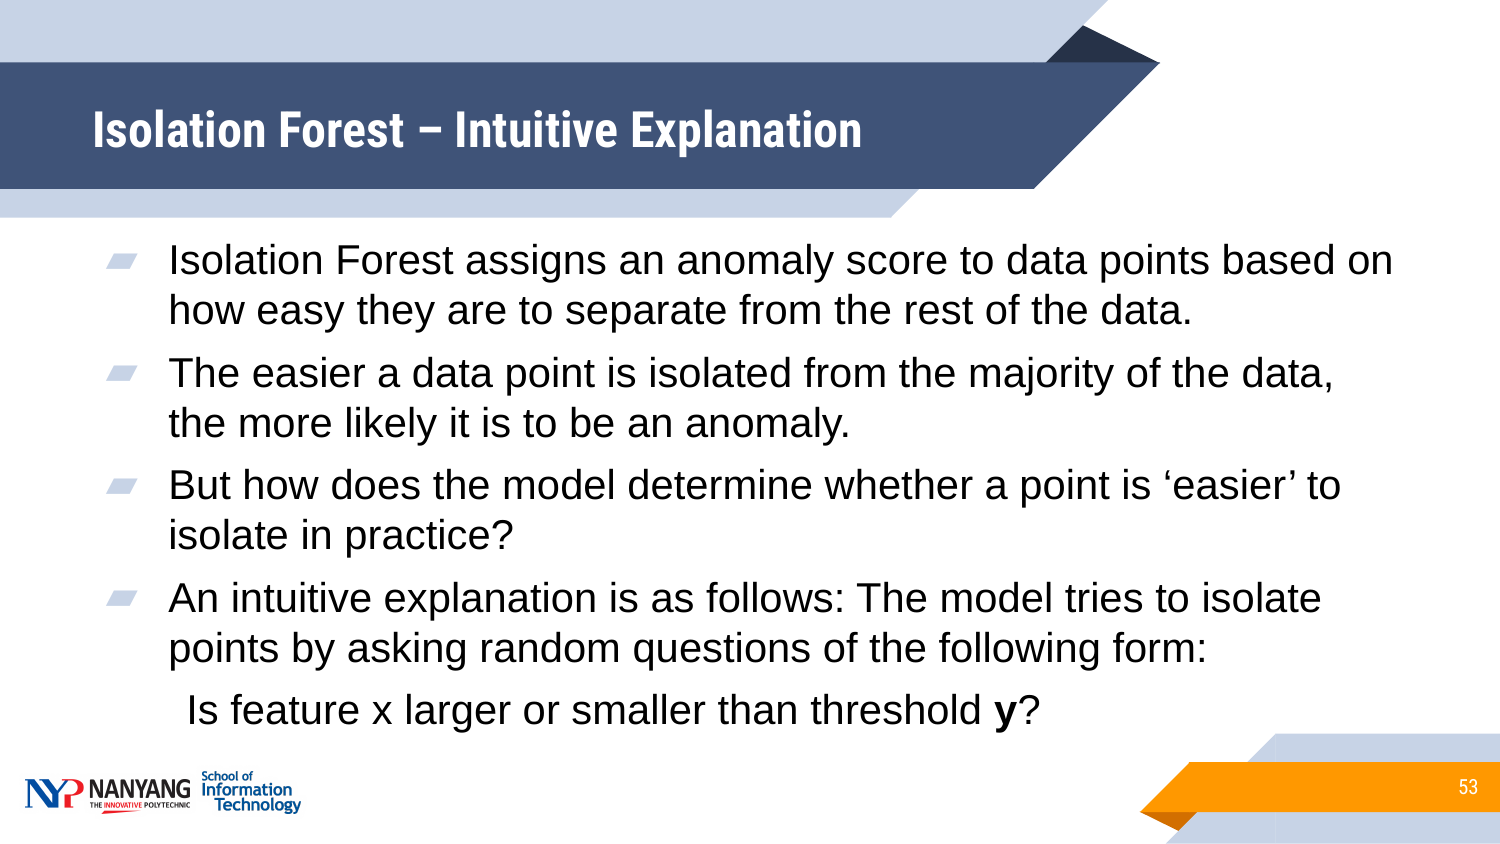

# Isolation Forest – Intuitive Explanation
Isolation Forest assigns an anomaly score to data points based on how easy they are to separate from the rest of the data.
The easier a data point is isolated from the majority of the data, the more likely it is to be an anomaly.
But how does the model determine whether a point is ‘easier’ to isolate in practice?
An intuitive explanation is as follows: The model tries to isolate points by asking random questions of the following form:
       Is feature x larger or smaller than threshold y?

53